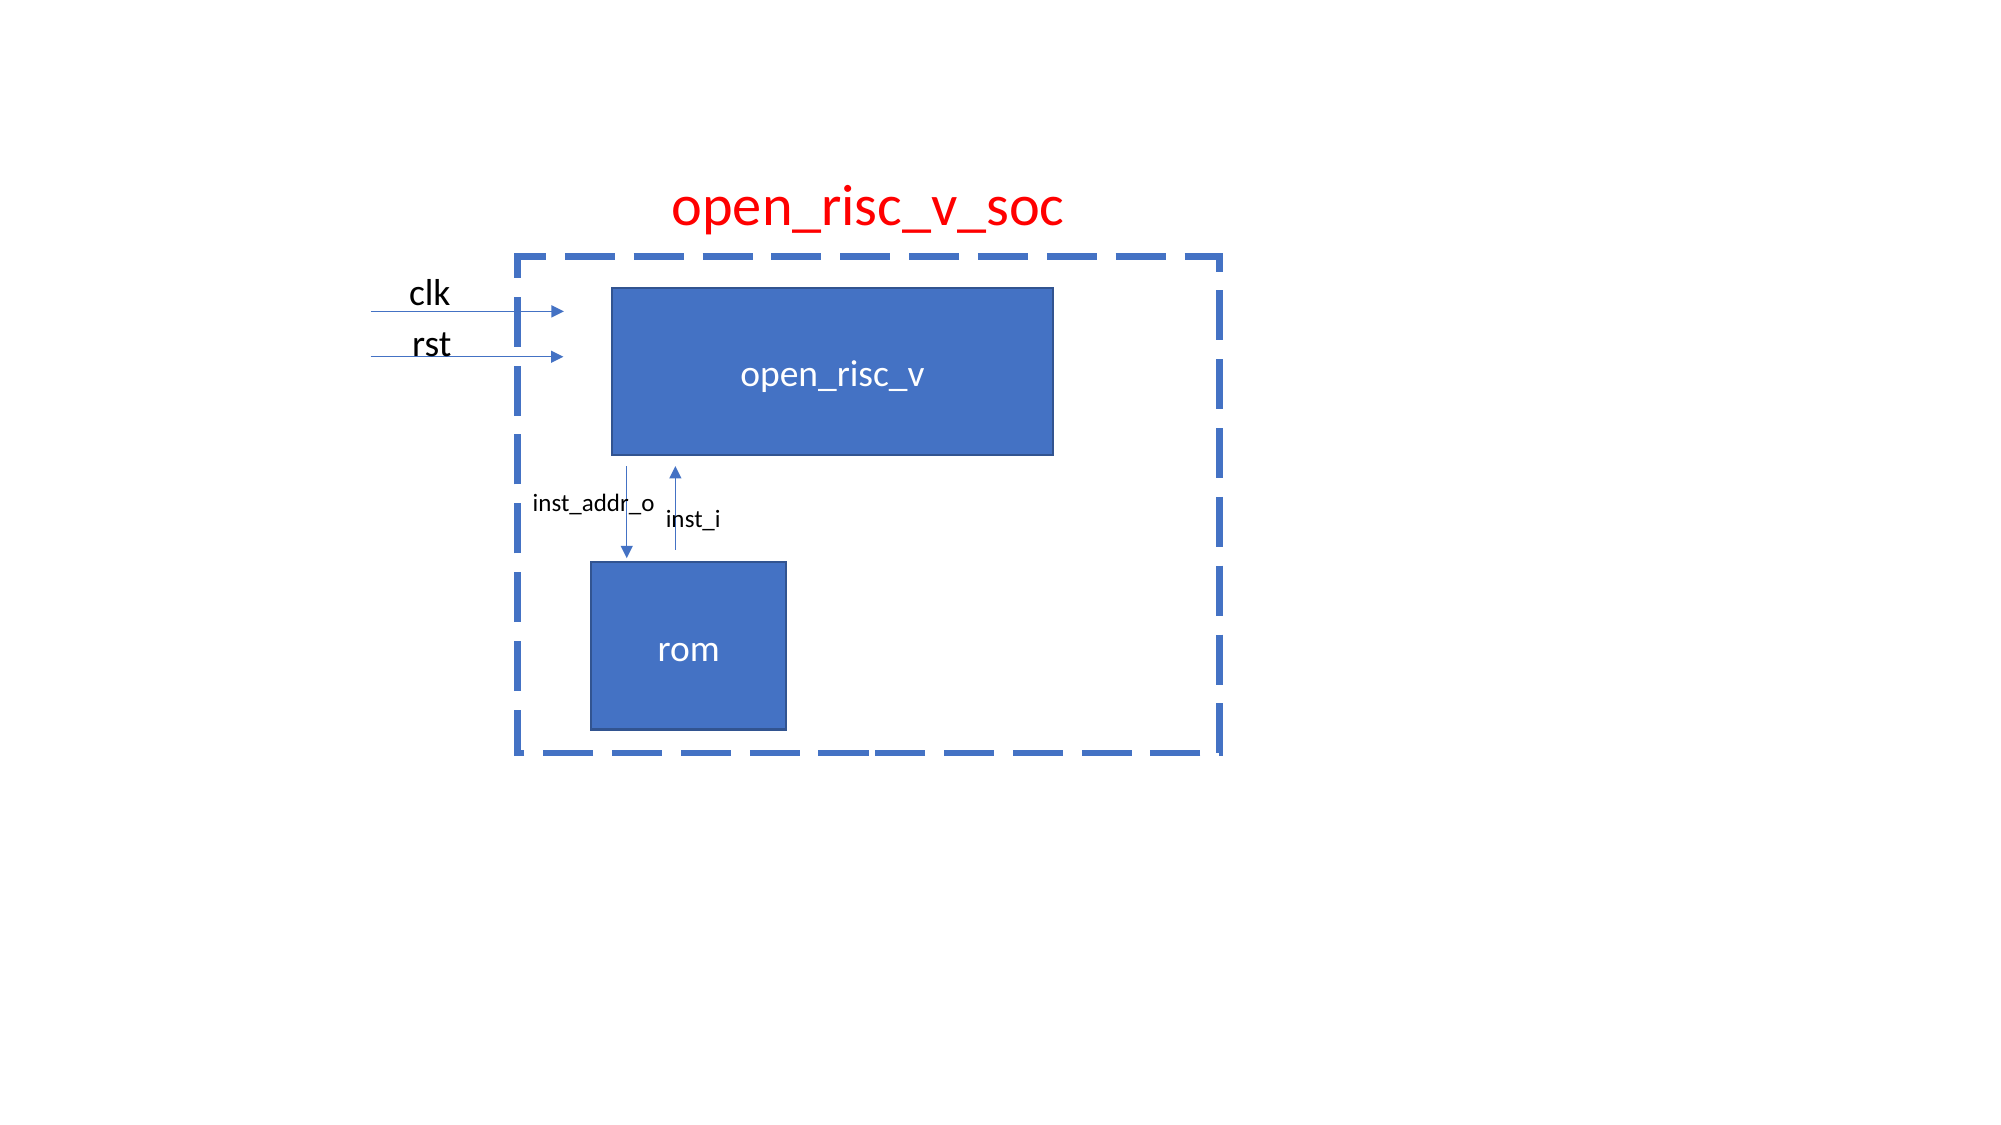

open_risc_v_soc

clk
  rst
open_risc_v
inst_addr_o
inst_i
rom